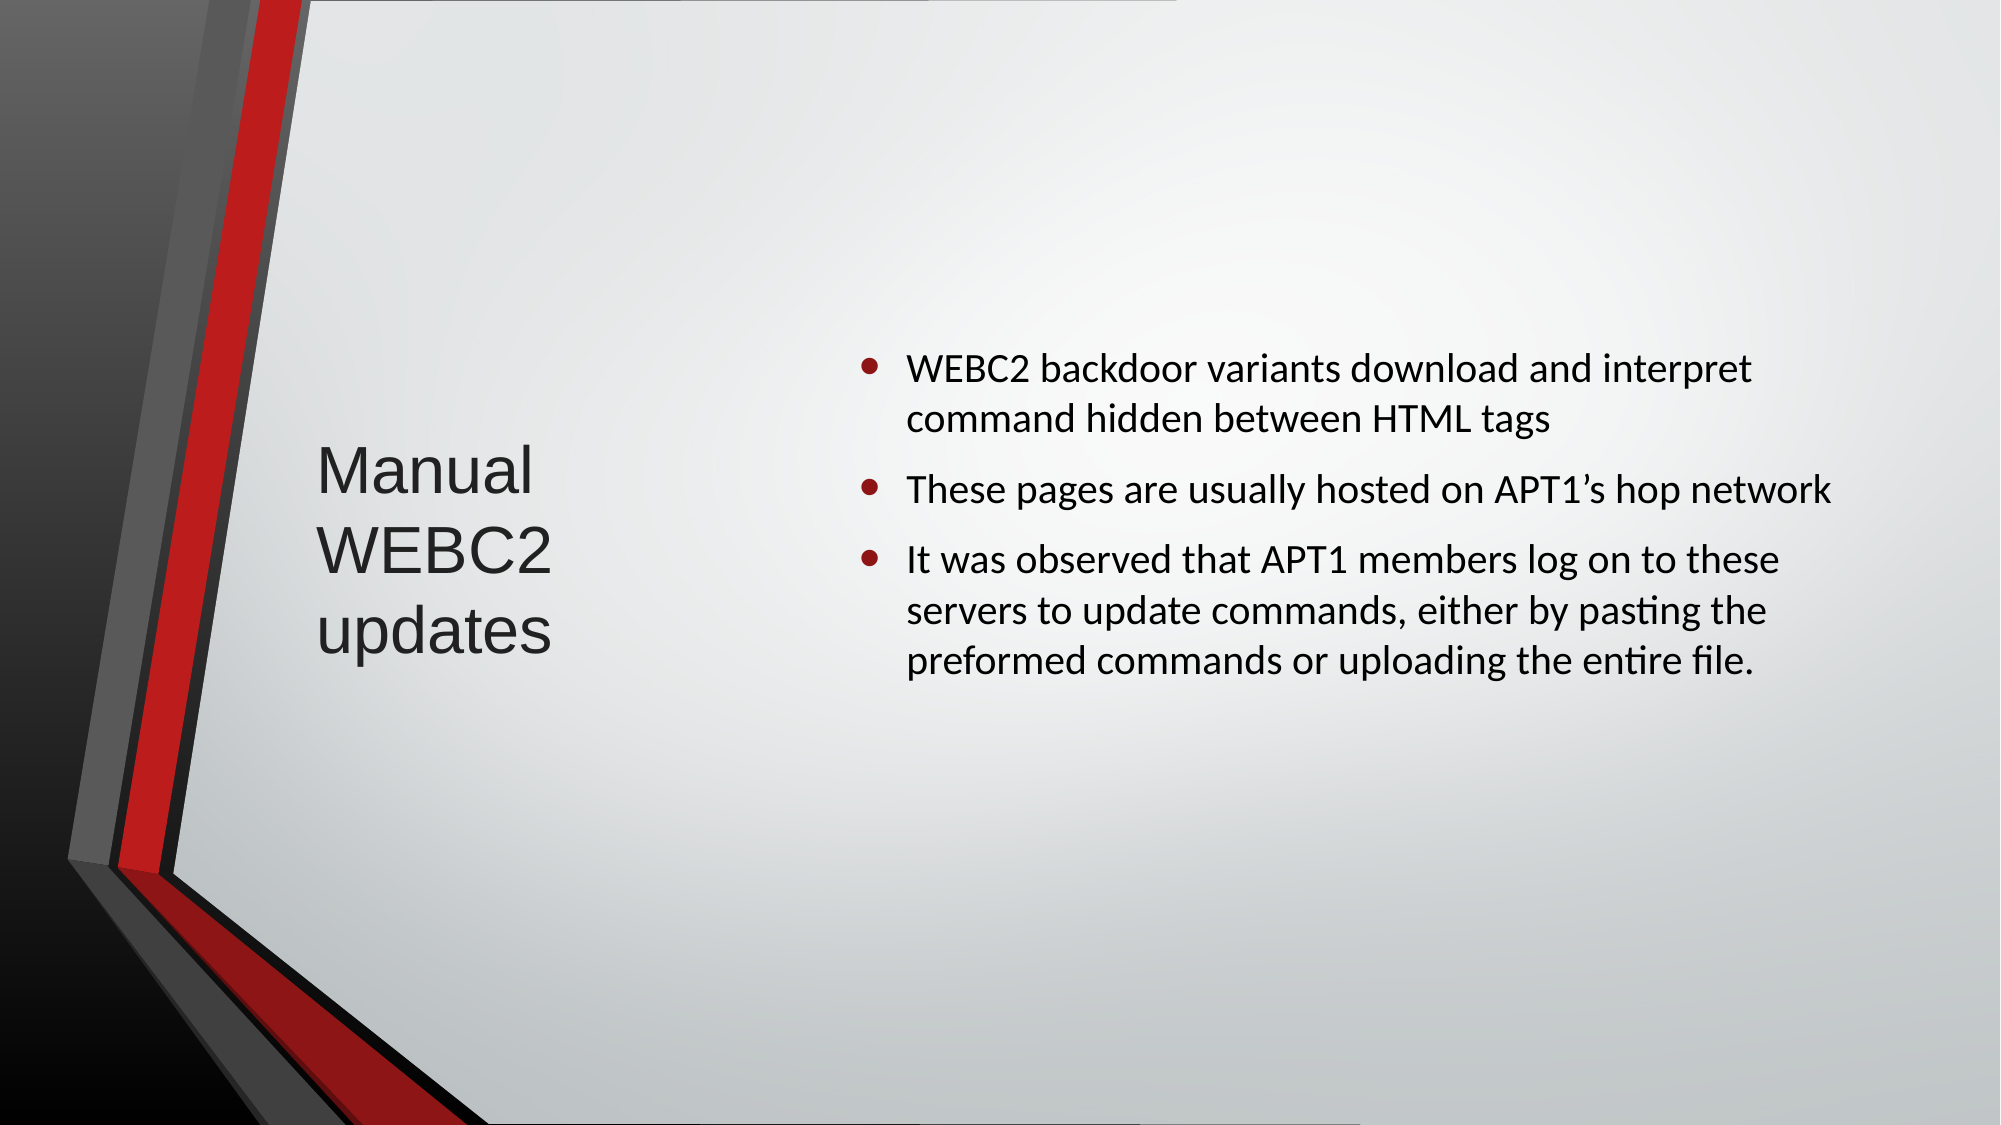

# Manual WEBC2 updates
WEBC2 backdoor variants download and interpret command hidden between HTML tags
These pages are usually hosted on APT1’s hop network
It was observed that APT1 members log on to these servers to update commands, either by pasting the preformed commands or uploading the entire file.